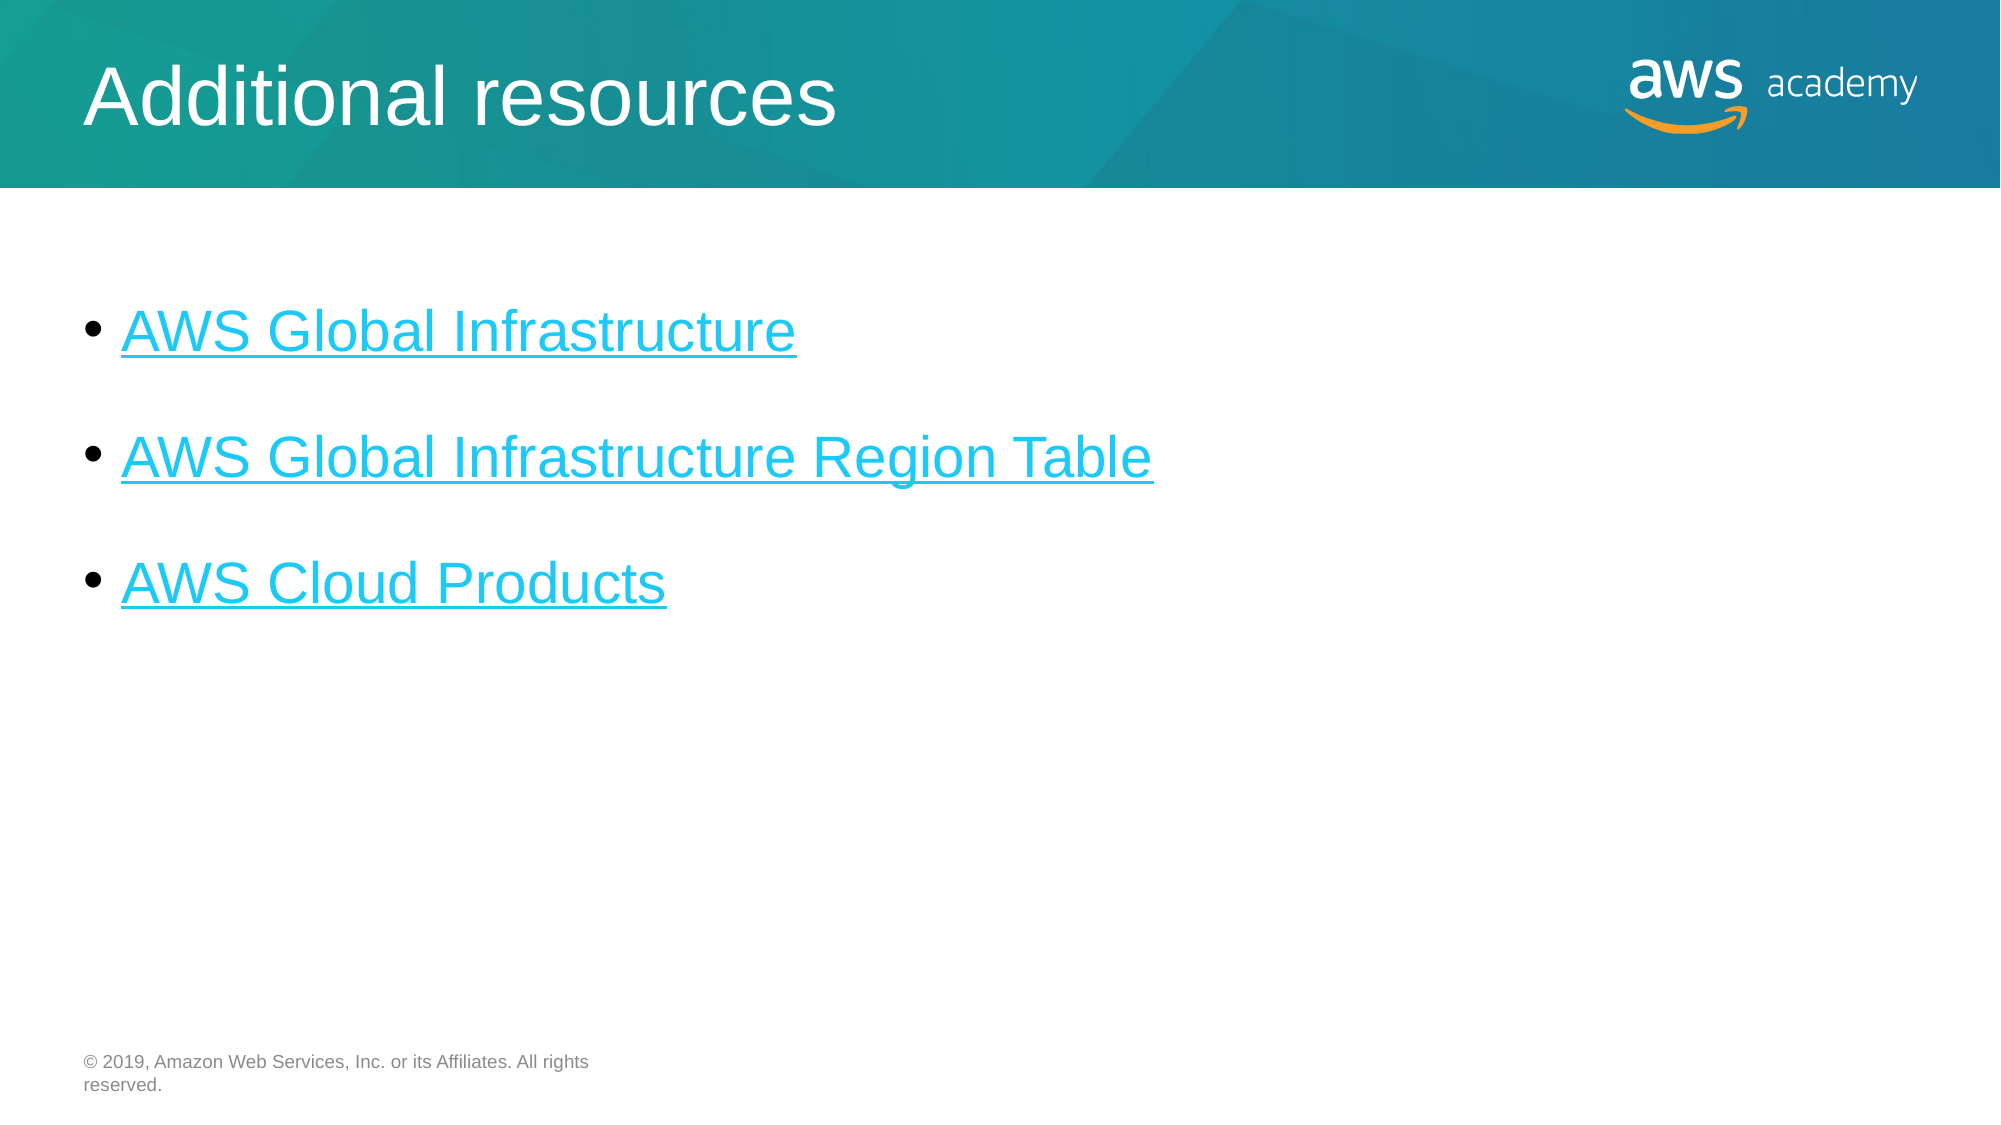

# Additional resources
AWS Global Infrastructure
AWS Global Infrastructure Region Table
AWS Cloud Products

© 2019, Amazon Web Services, Inc. or its Affiliates. All rights reserved.
42